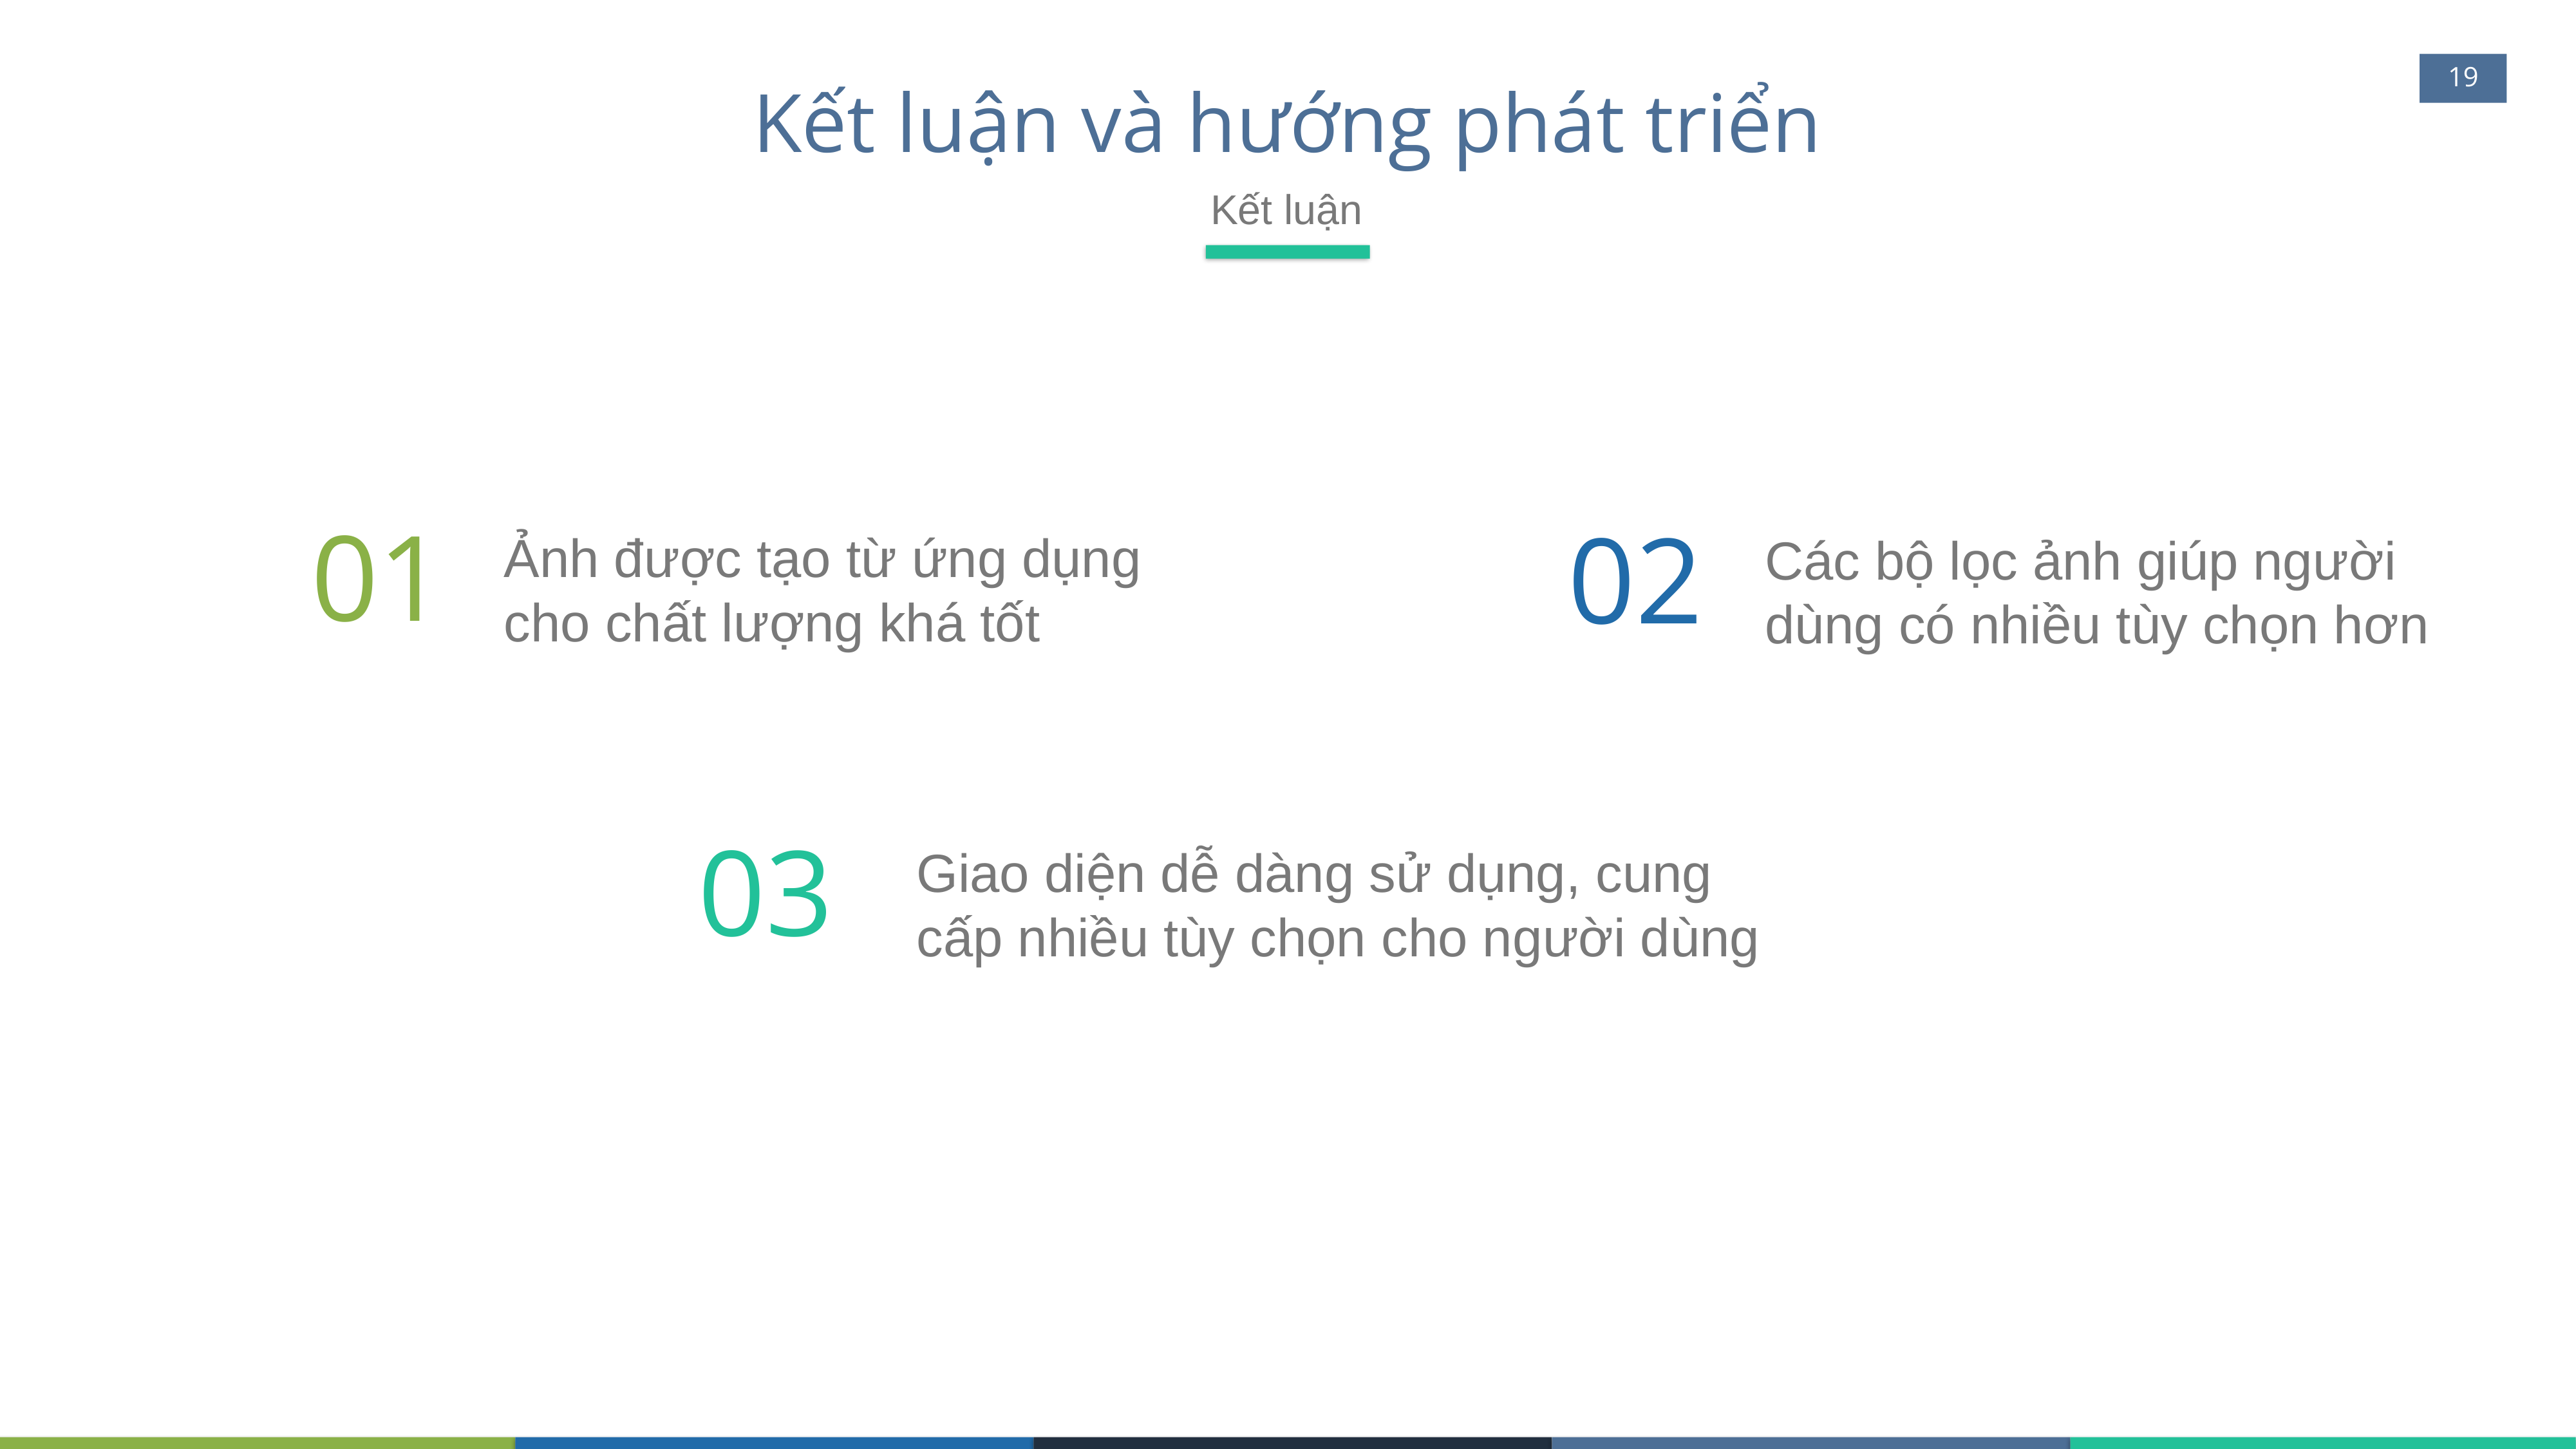

19
Kết luận và hướng phát triển
Kết luận

01
Ảnh được tạo từ ứng dụng cho chất lượng khá tốt
02
Các bộ lọc ảnh giúp người dùng có nhiều tùy chọn hơn
03
Giao diện dễ dàng sử dụng, cung cấp nhiều tùy chọn cho người dùng